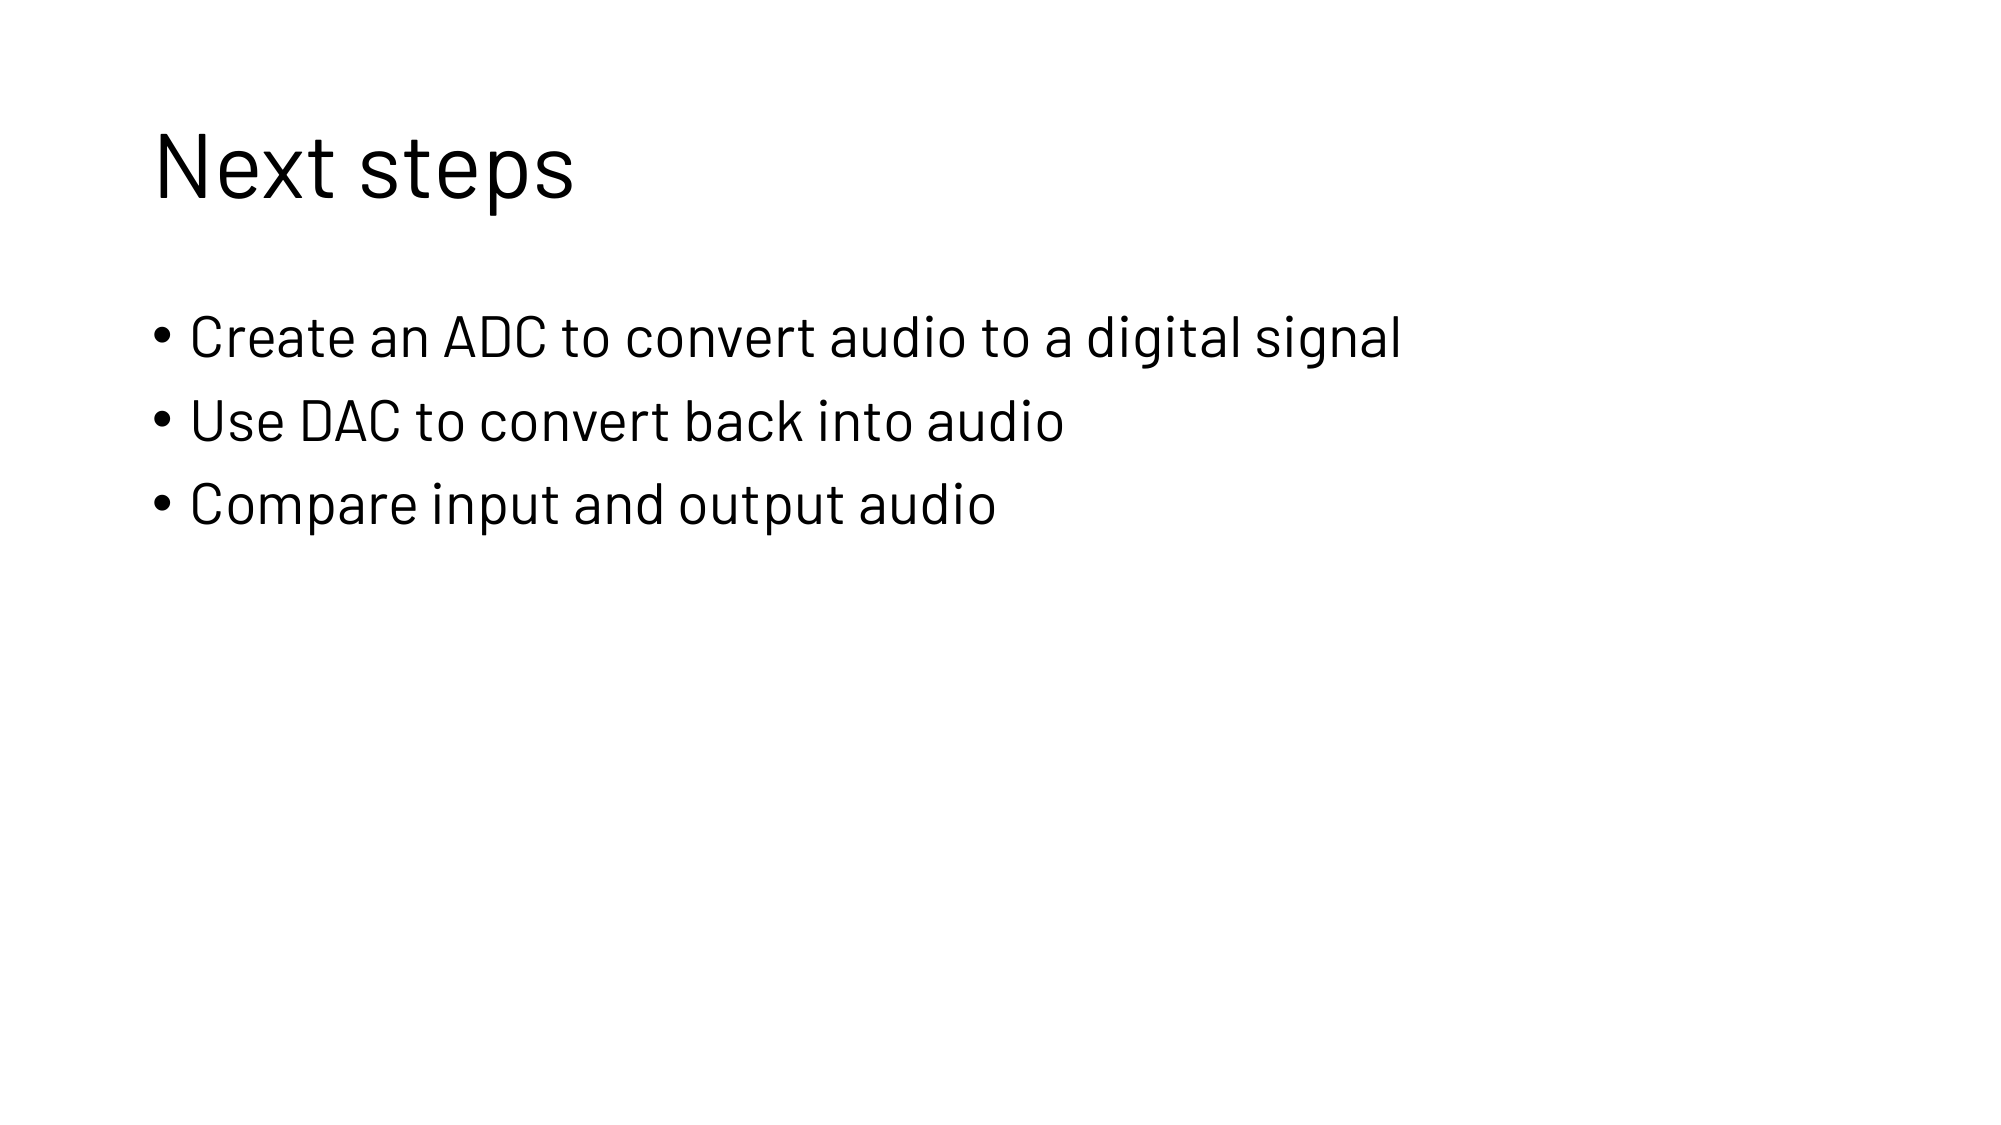

# Next steps
Create an ADC to convert audio to a digital signal
Use DAC to convert back into audio
Compare input and output audio